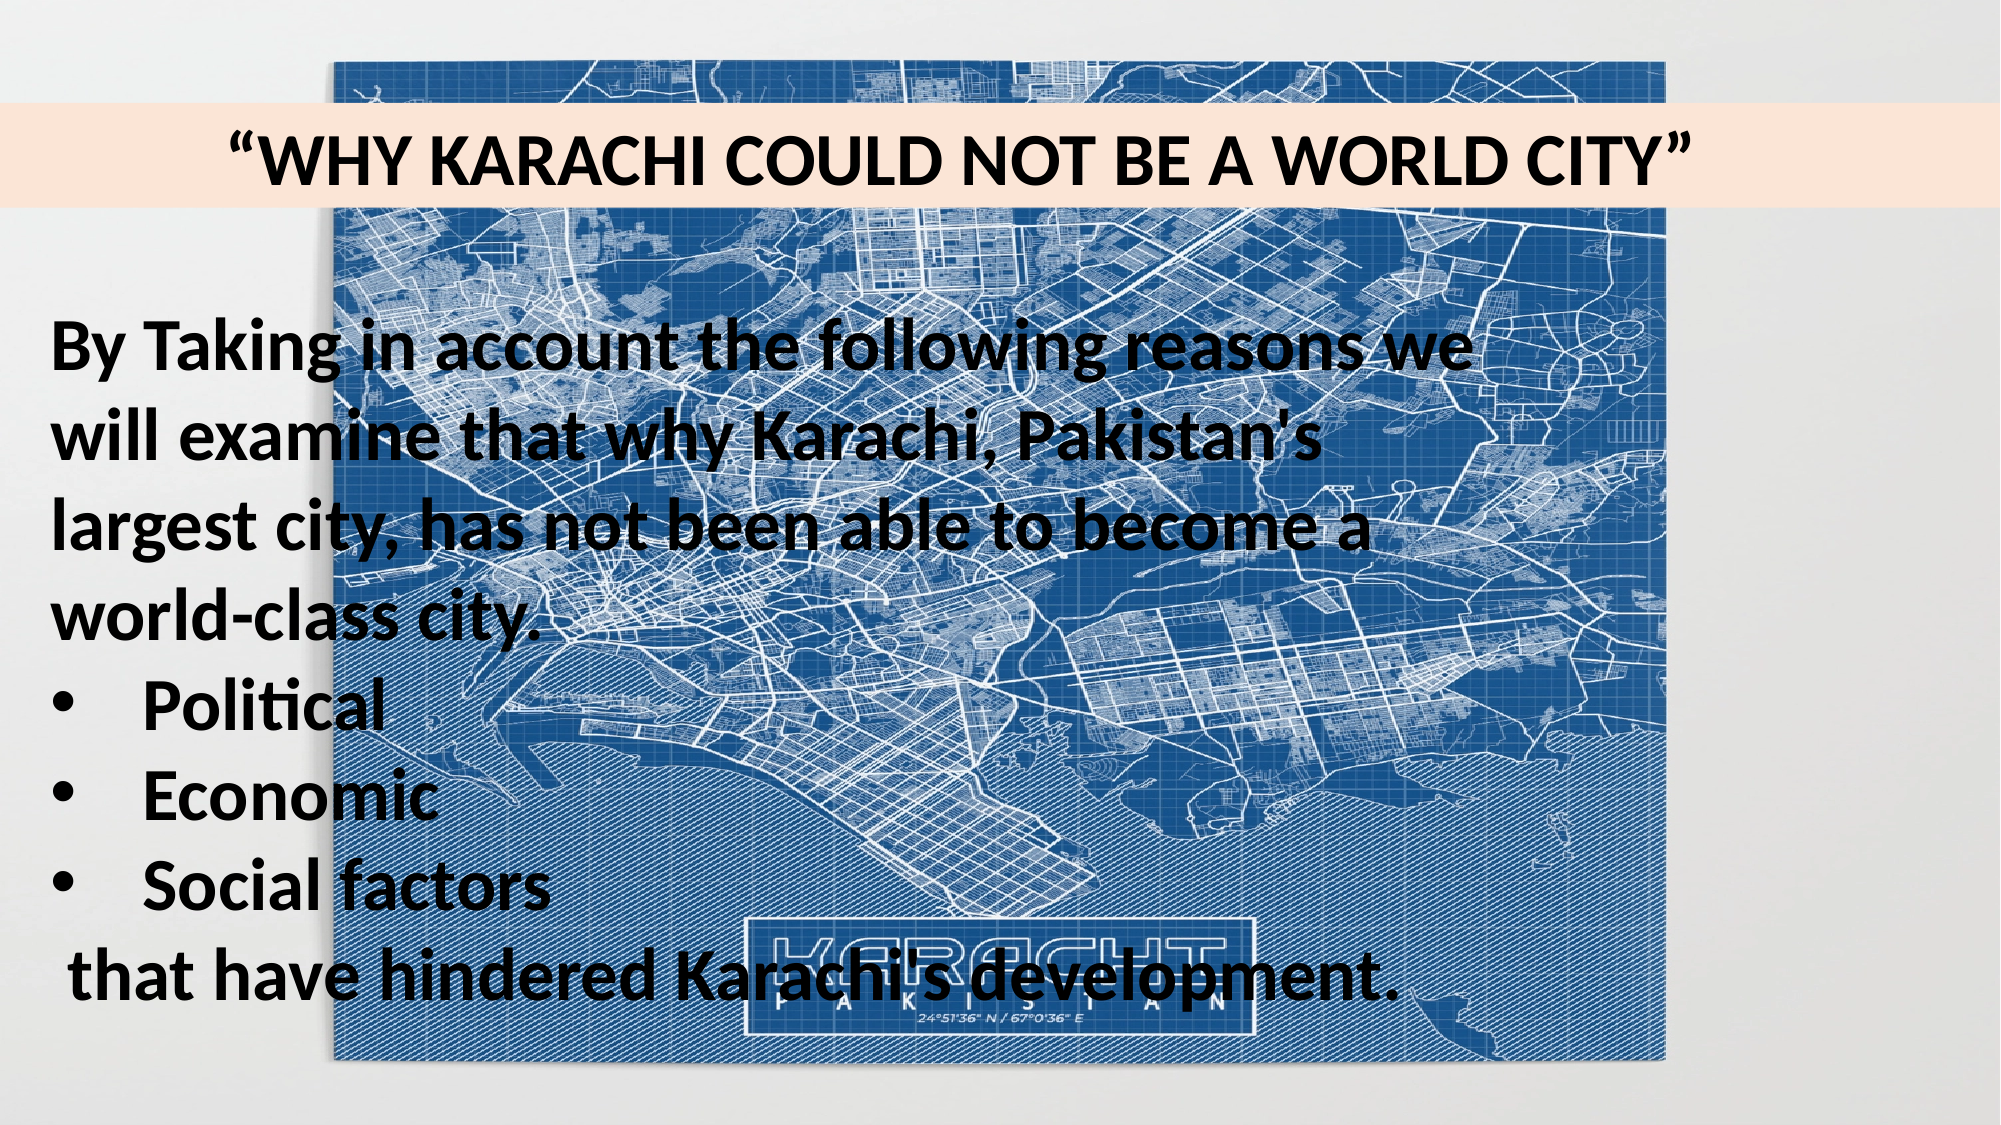

“WHY KARACHI COULD NOT BE A WORLD CITY”
By Taking in account the following reasons we will examine that why Karachi, Pakistan's largest city, has not been able to become a world-class city.
 Political
 Economic
 Social factors
 that have hindered Karachi's development.